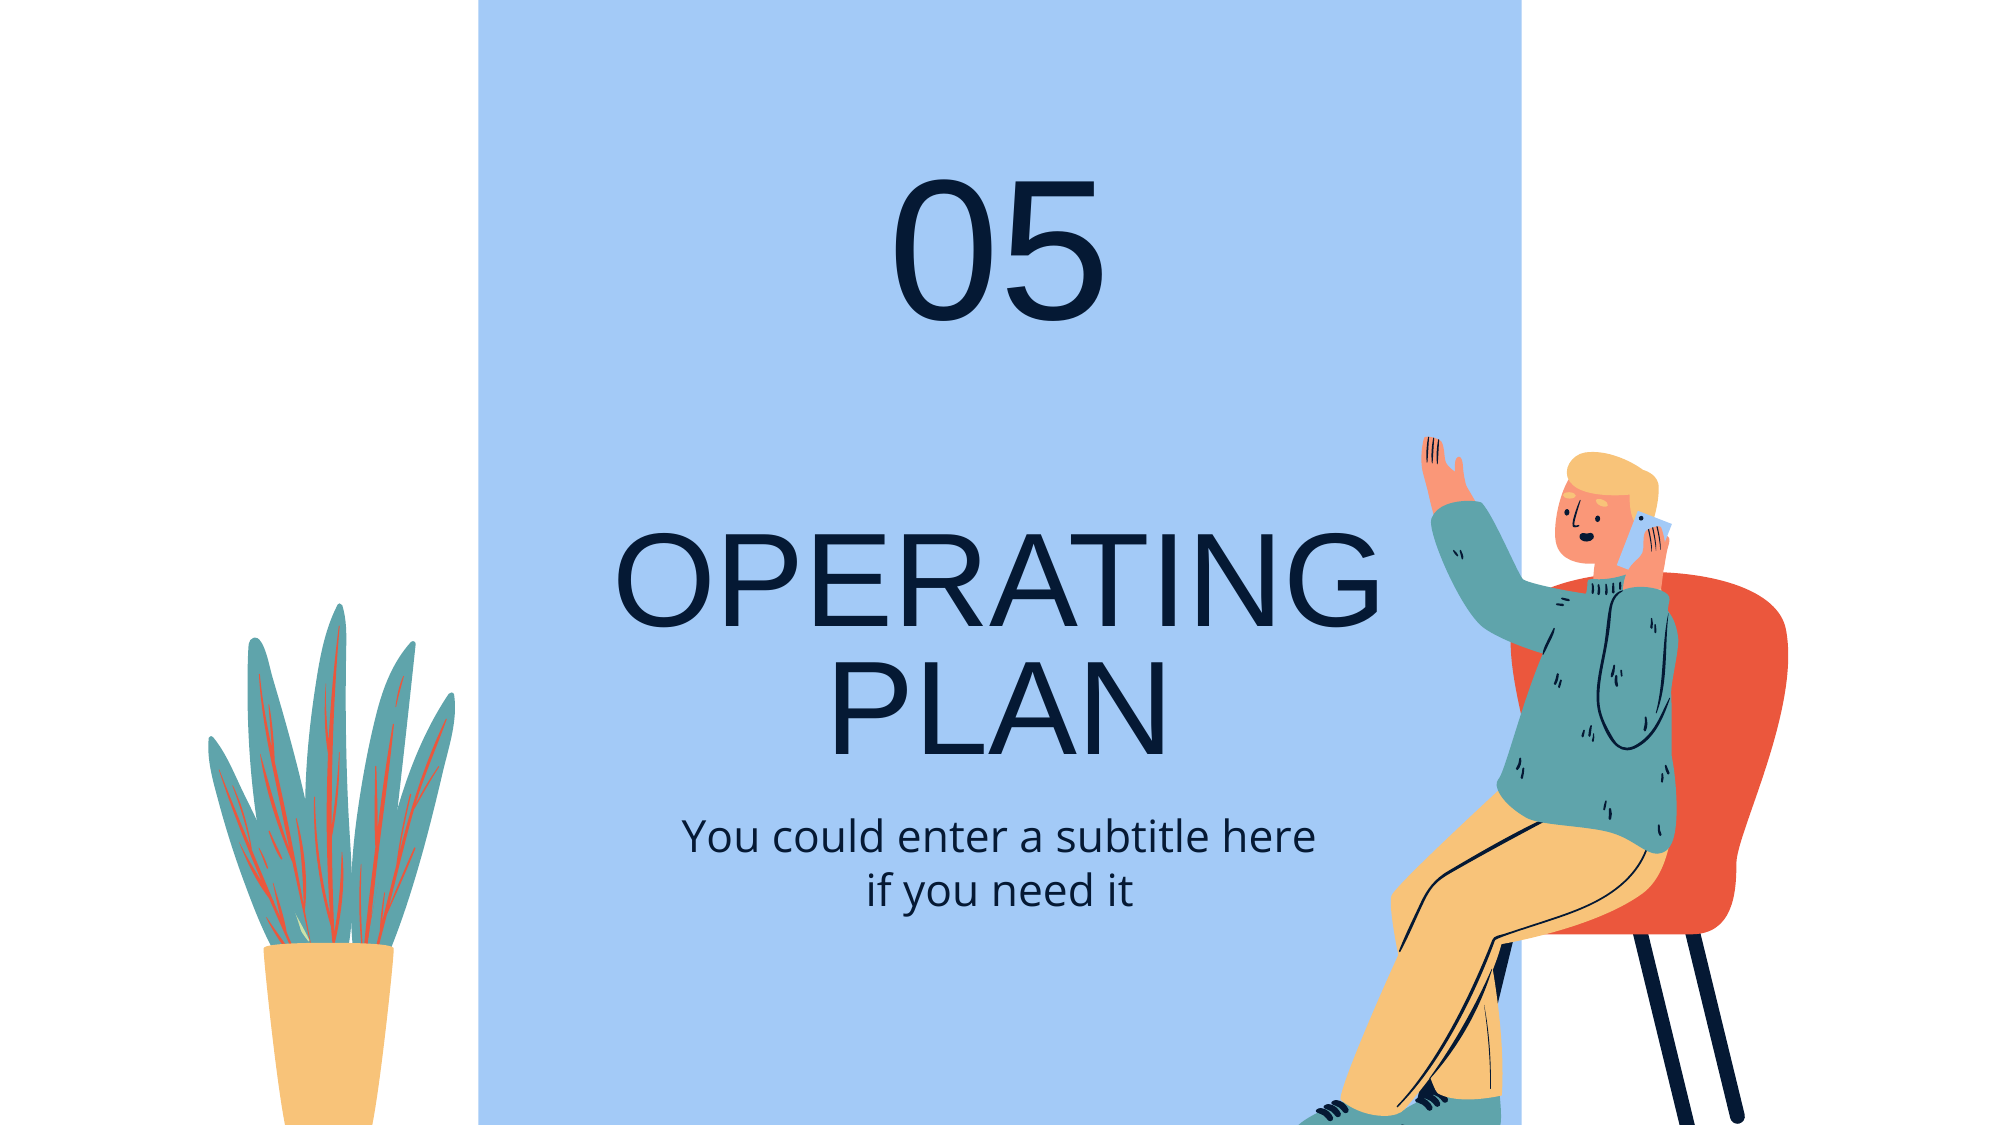

05

# OPERATING
PLAN

You could enter a subtitle here if you need it